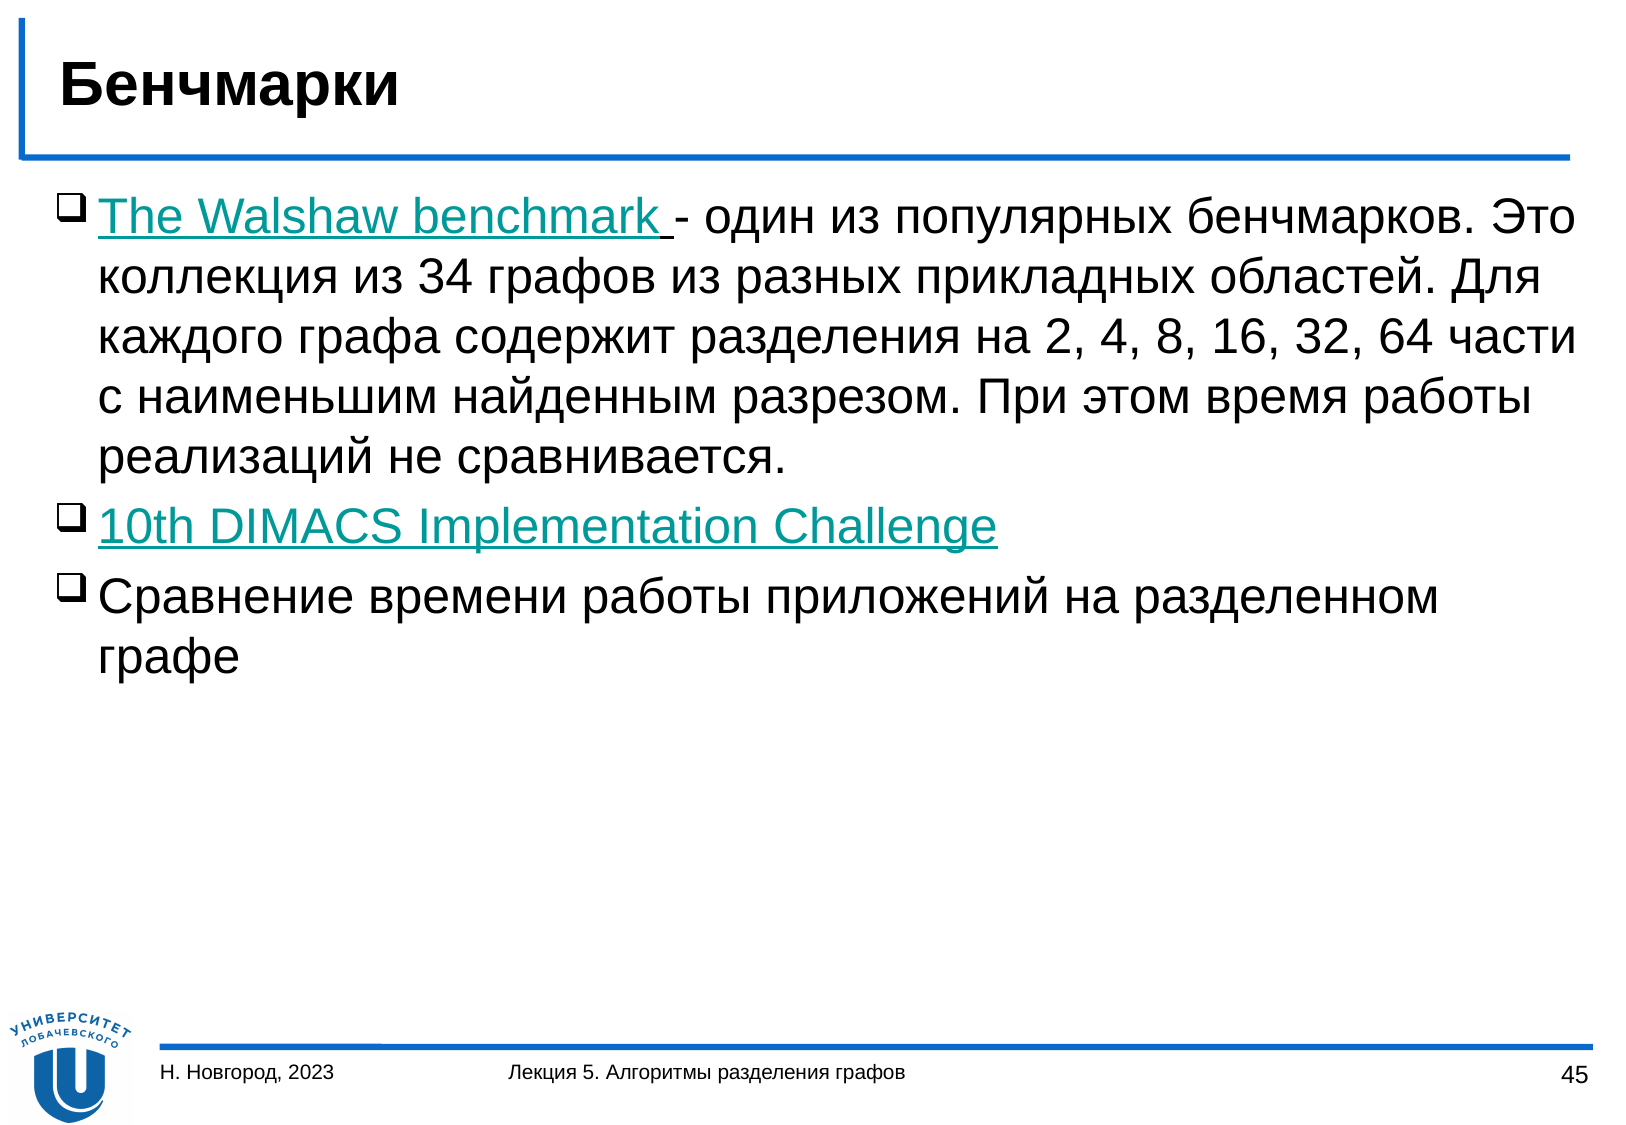

# Бенчмарки
The Walshaw benchmark - один из популярных бенчмарков. Это коллекция из 34 графов из разных прикладных областей. Для каждого графа содержит разделения на 2, 4, 8, 16, 32, 64 части с наименьшим найденным разрезом. При этом время работы реализаций не сравнивается.
10th DIMACS Implementation Challenge
Сравнение времени работы приложений на разделенном графе
Н. Новгород, 2023
Лекция 5. Алгоритмы разделения графов
45